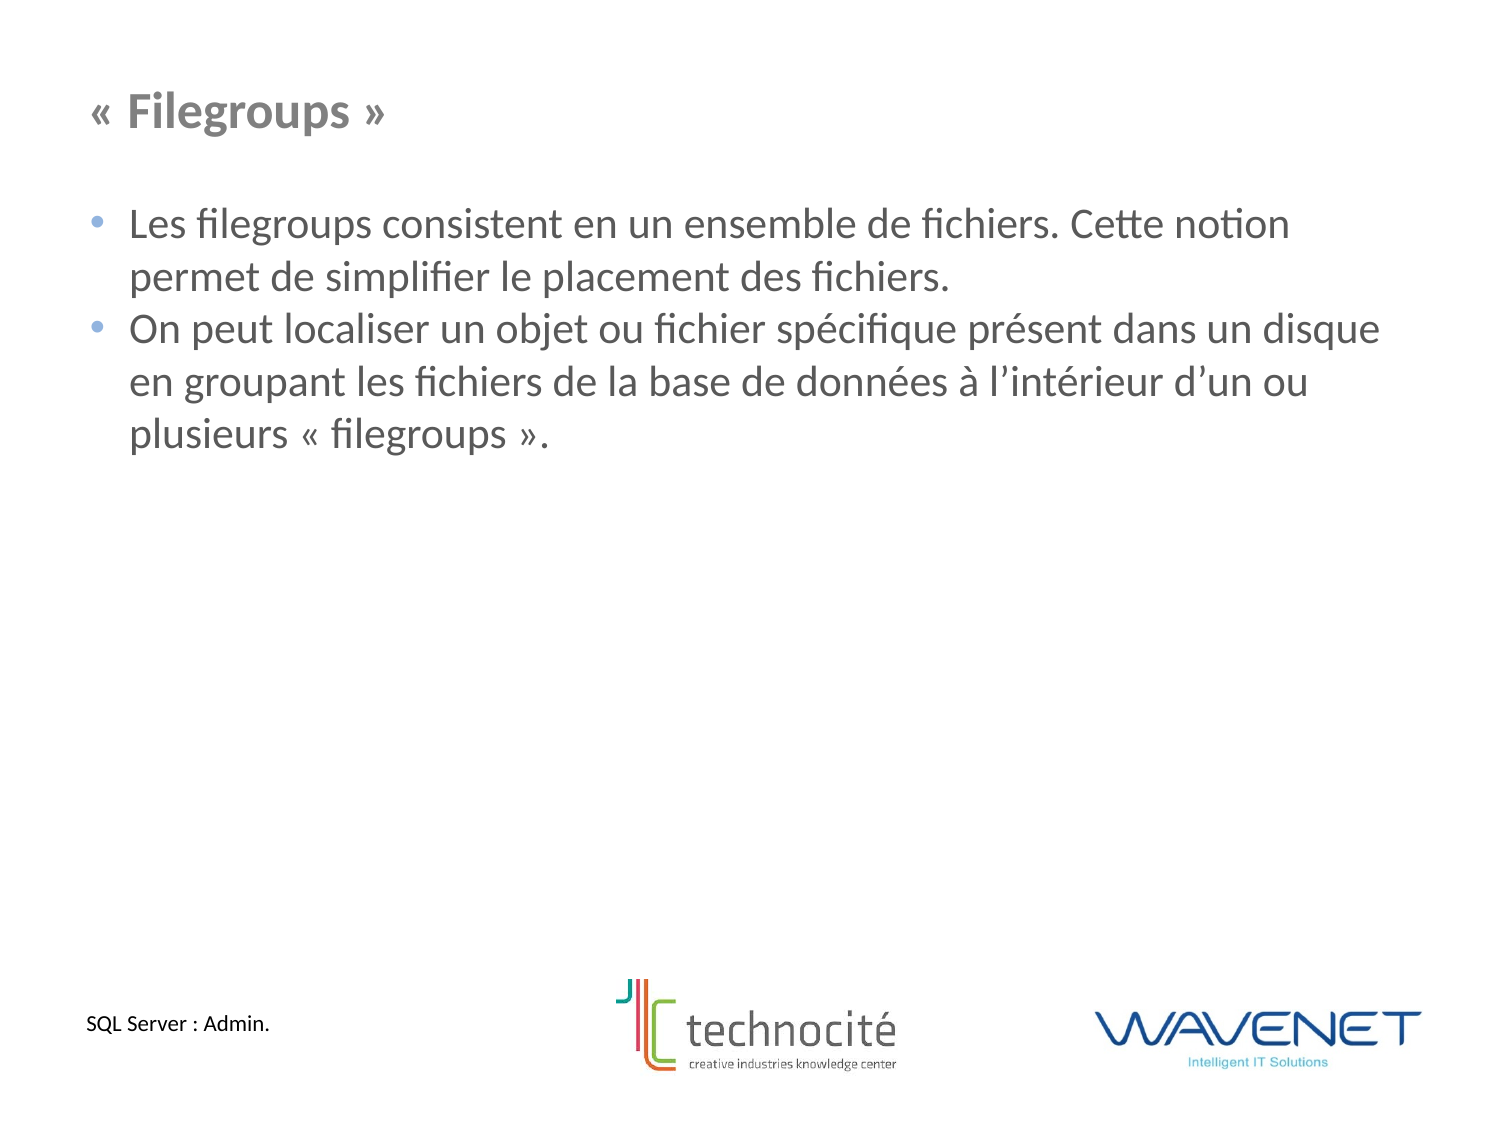

« Filegroups »
Les filegroups consistent en un ensemble de fichiers. Cette notion permet de simplifier le placement des fichiers.
On peut localiser un objet ou fichier spécifique présent dans un disque en groupant les fichiers de la base de données à l’intérieur d’un ou plusieurs « filegroups ».
SQL Server : Admin.